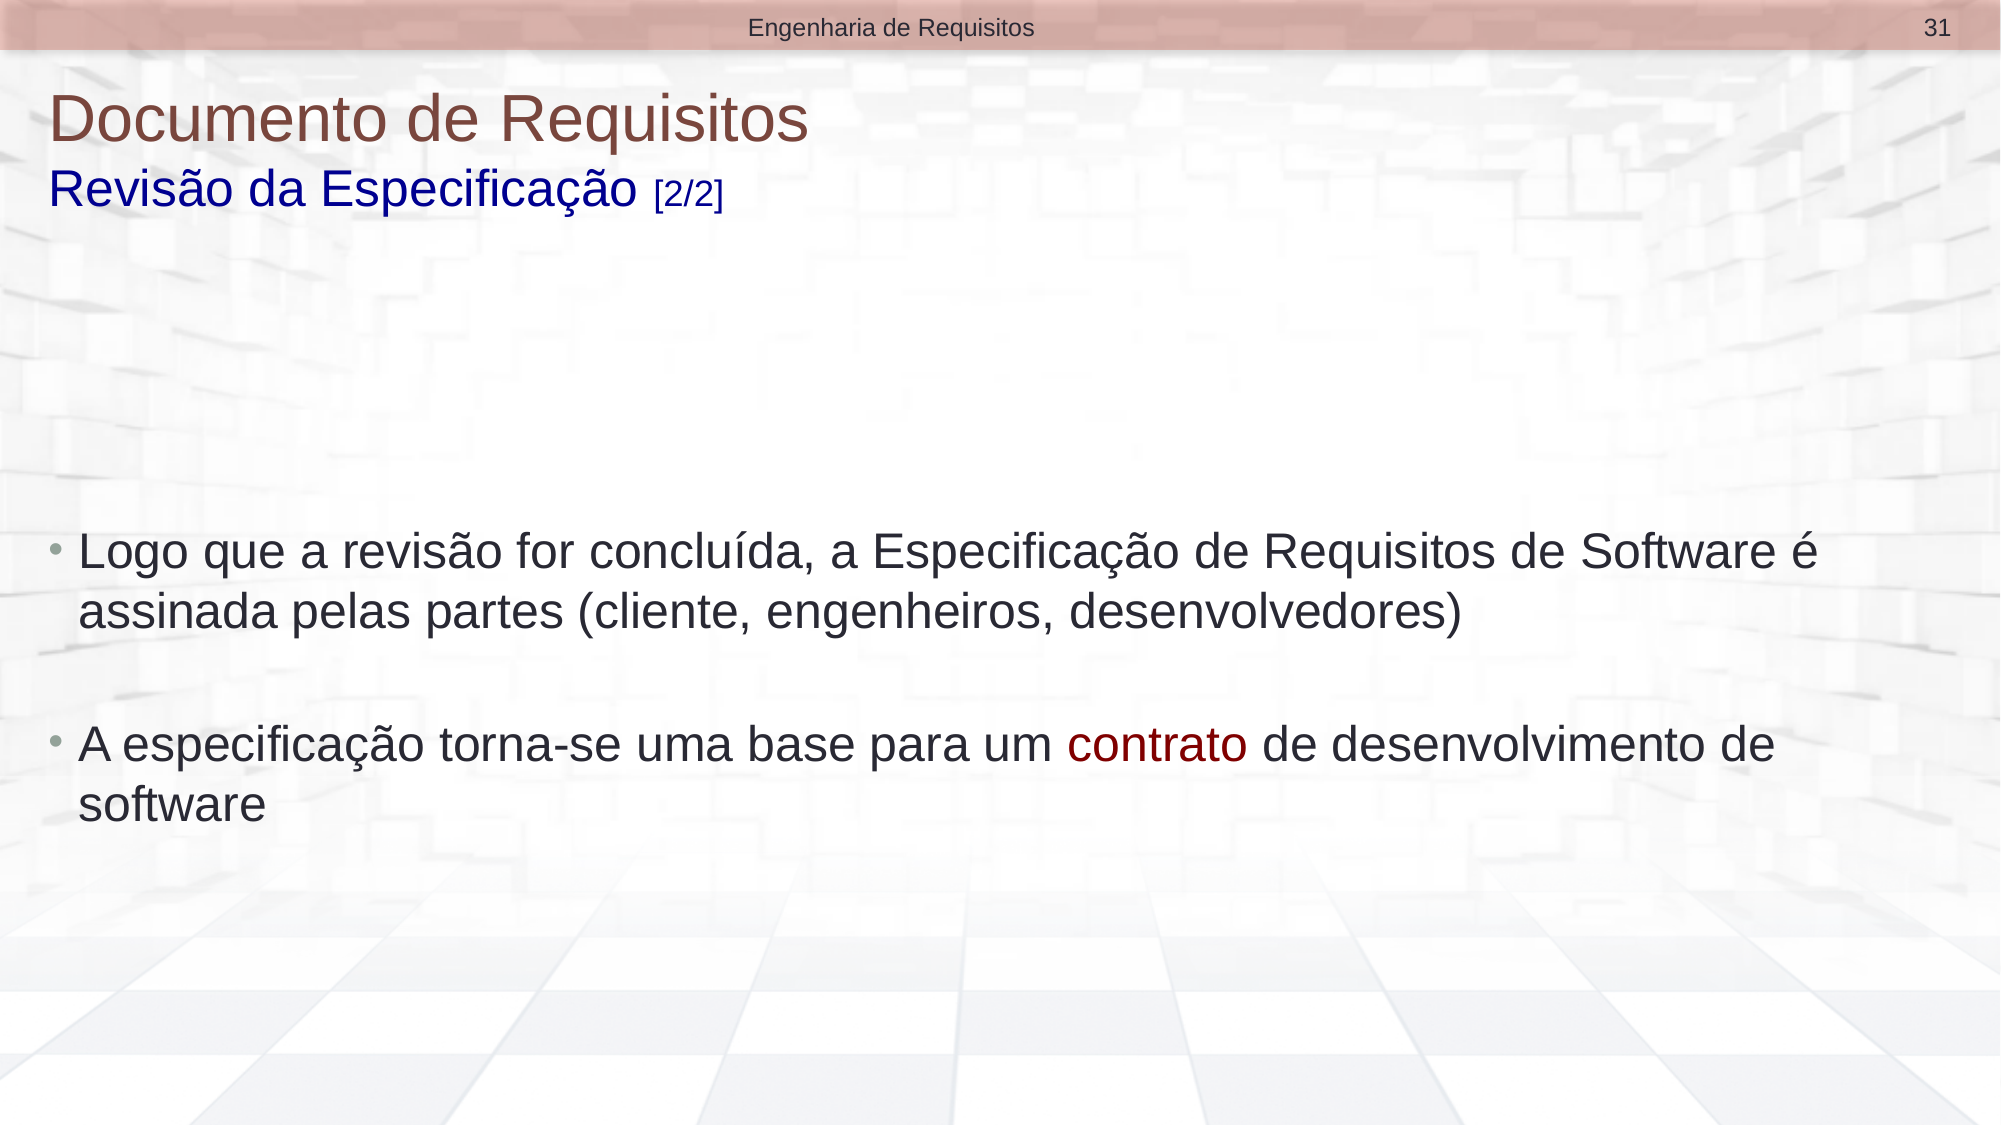

31
Engenharia de Requisitos
# Documento de Requisitos Revisão da Especificação [2/2]
Logo que a revisão for concluída, a Especificação de Requisitos de Software é assinada pelas partes (cliente, engenheiros, desenvolvedores)

A especificação torna-se uma base para um contrato de desenvolvimento de software